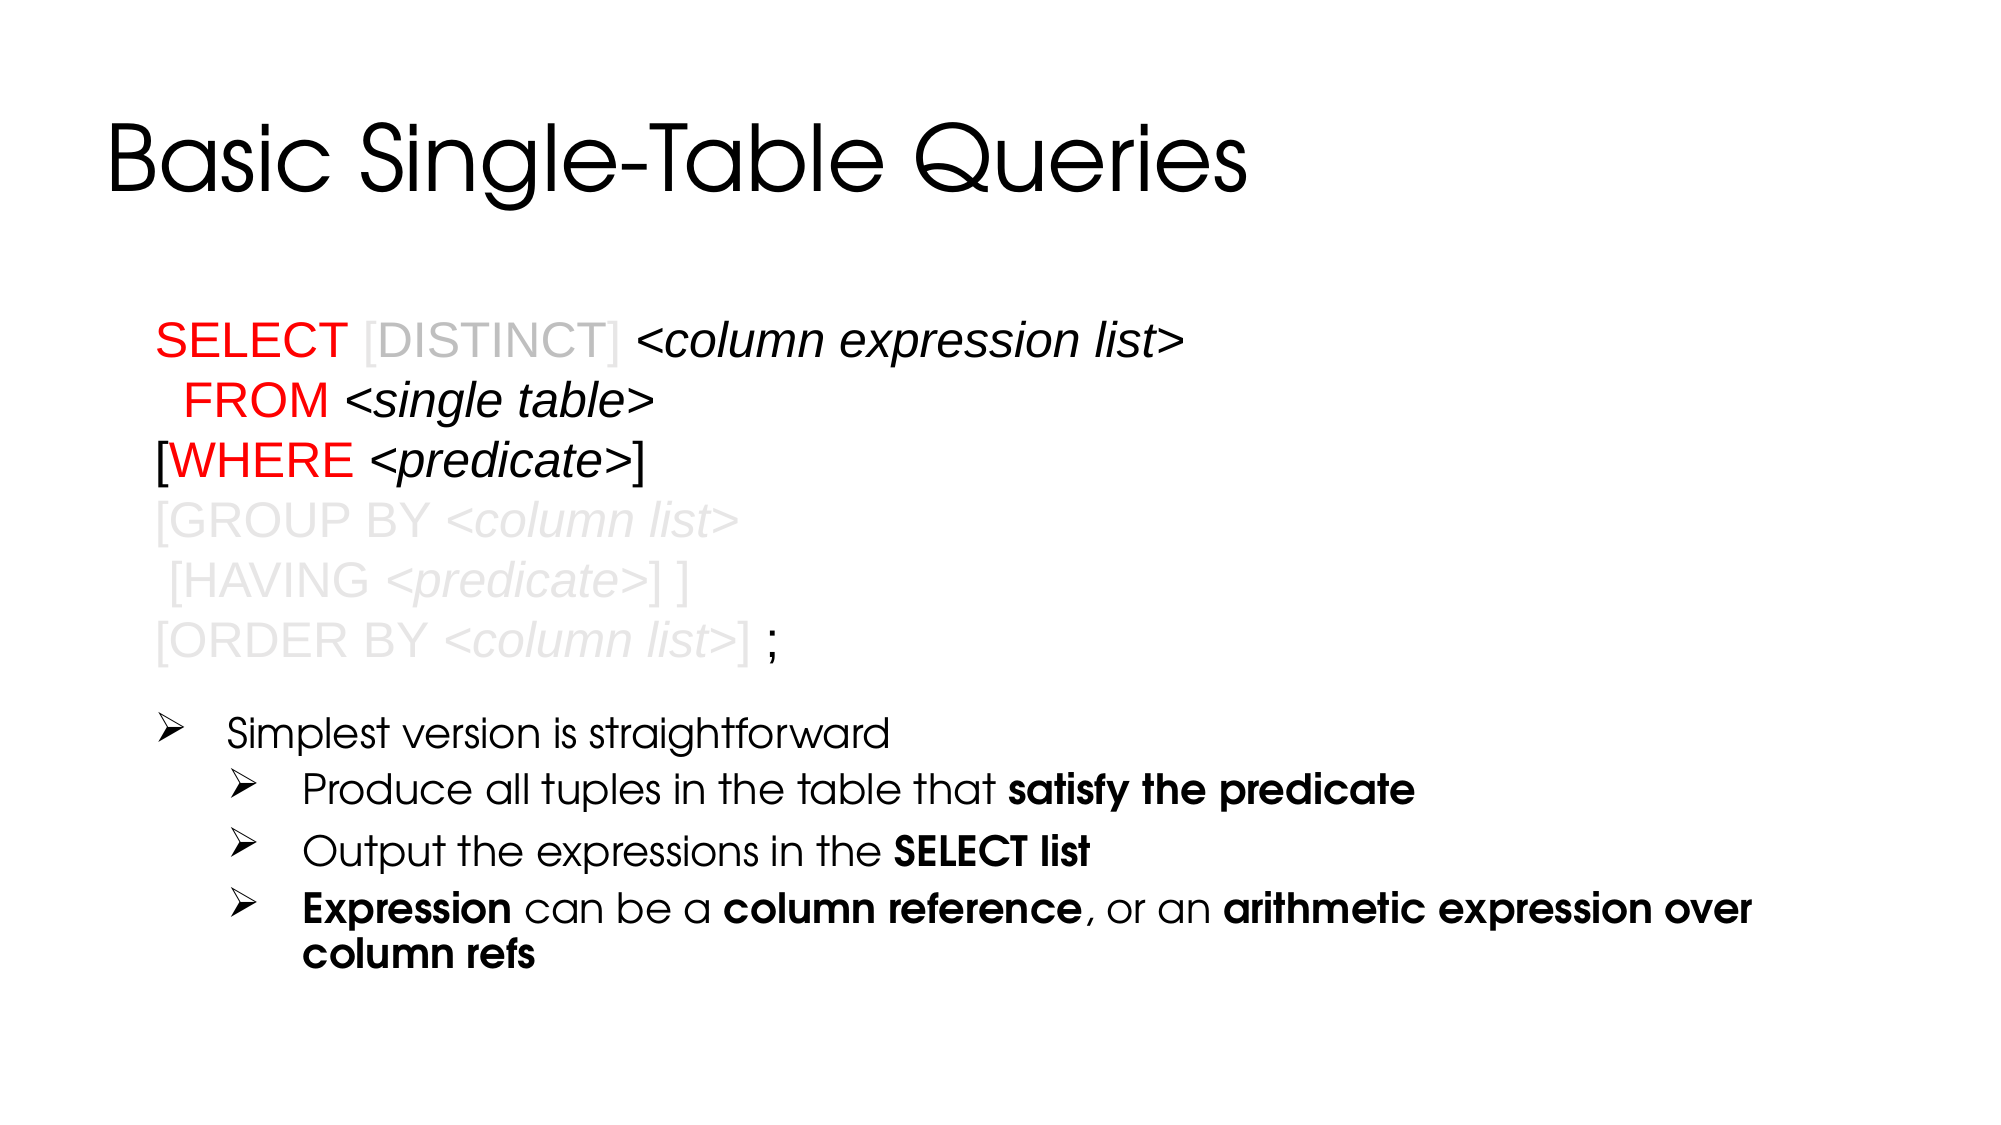

# Basic Single-Table Queries
SELECT [DISTINCT] <column expression list>
  FROM <single table>
[WHERE <predicate>]
[GROUP BY <column list>
 [HAVING <predicate>] ]
[ORDER BY <column list>] ;
Simplest version is straightforward
Produce all tuples in the table that satisfy the predicate
Output the expressions in the SELECT list
Expression can be a column reference, or an arithmetic expression over column refs